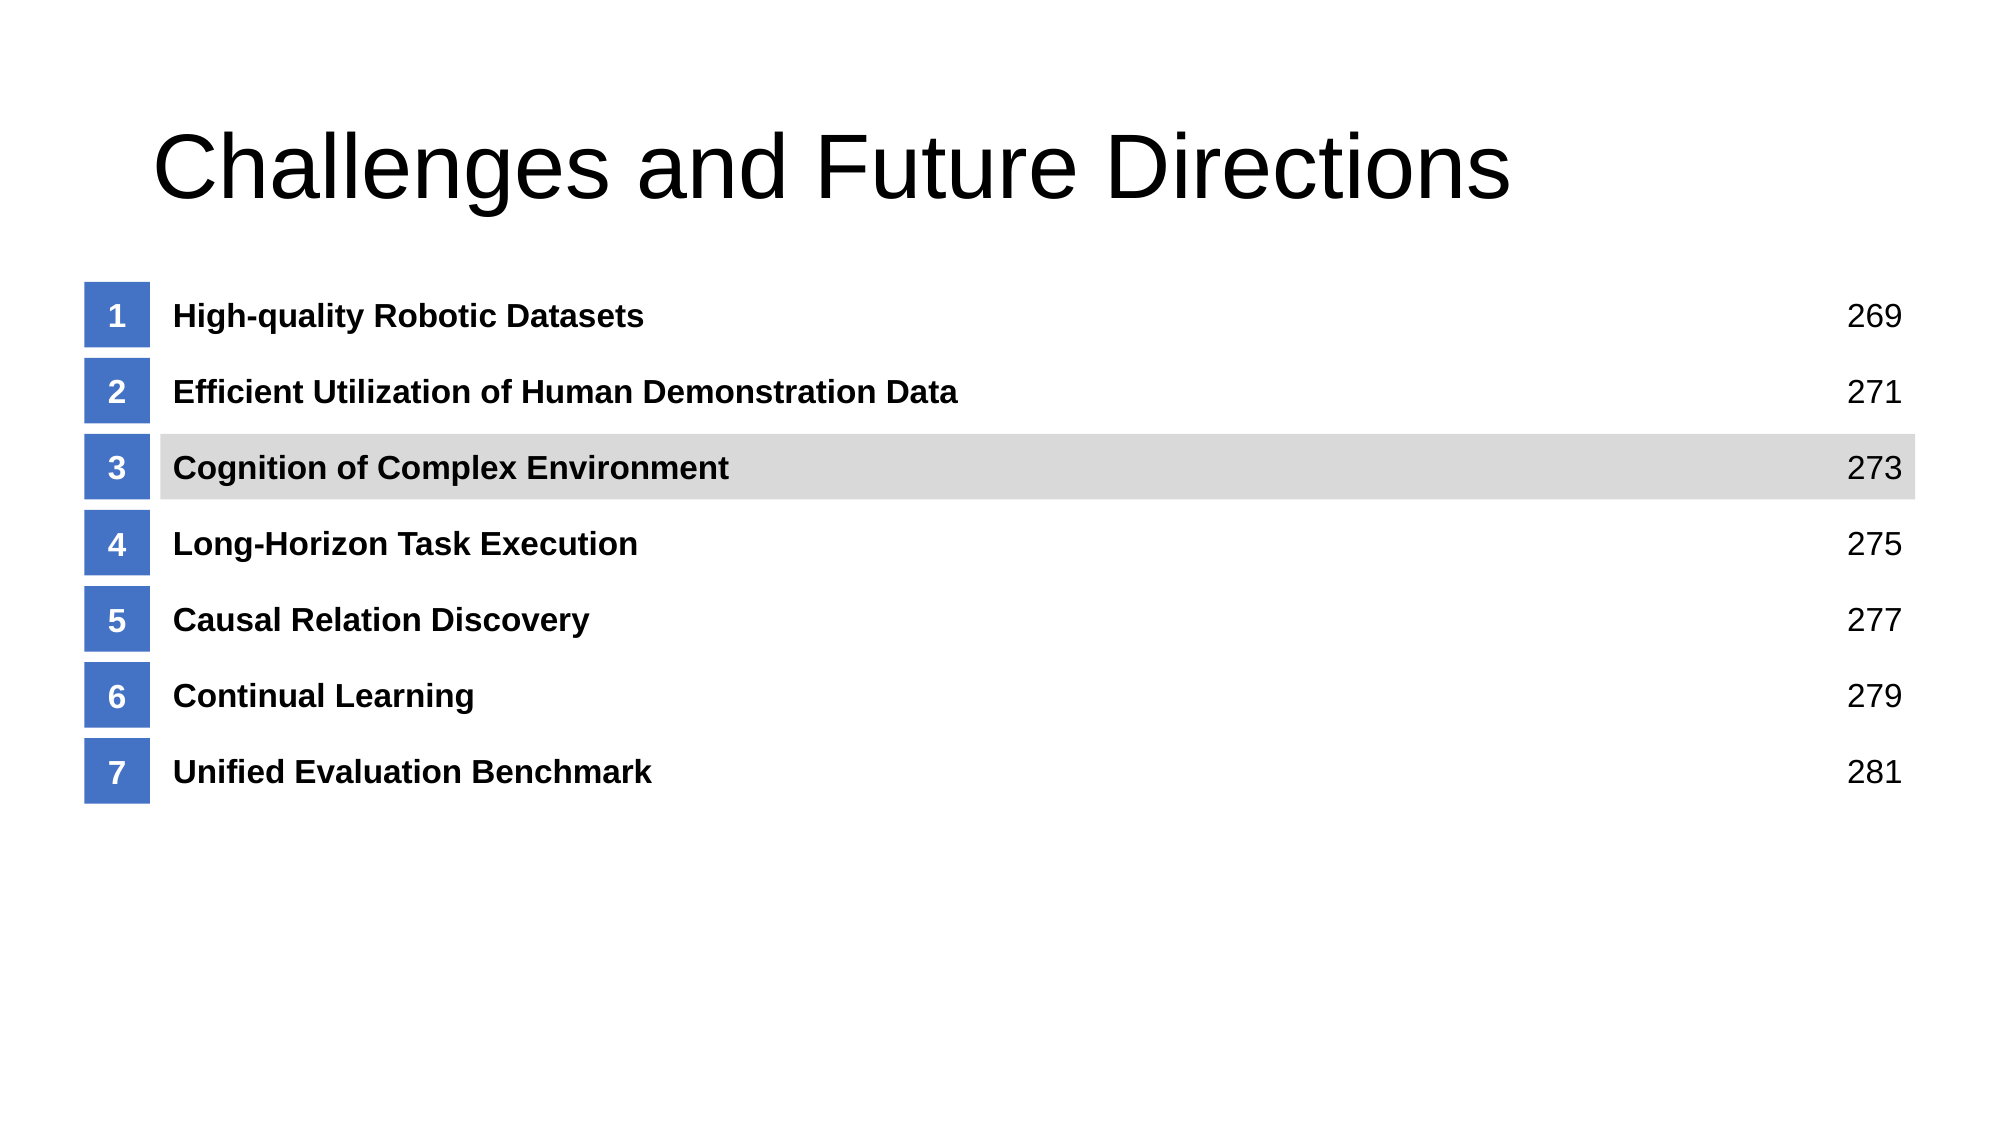

# Challenges and Future Directions
1
High-quality Robotic Datasets
269
2
Efficient Utilization of Human Demonstration Data
271
3

Cognition of Complex Environment
273
4
Long-Horizon Task Execution
275
5
Causal Relation Discovery
277
6
Continual Learning
279
7
Unified Evaluation Benchmark
281